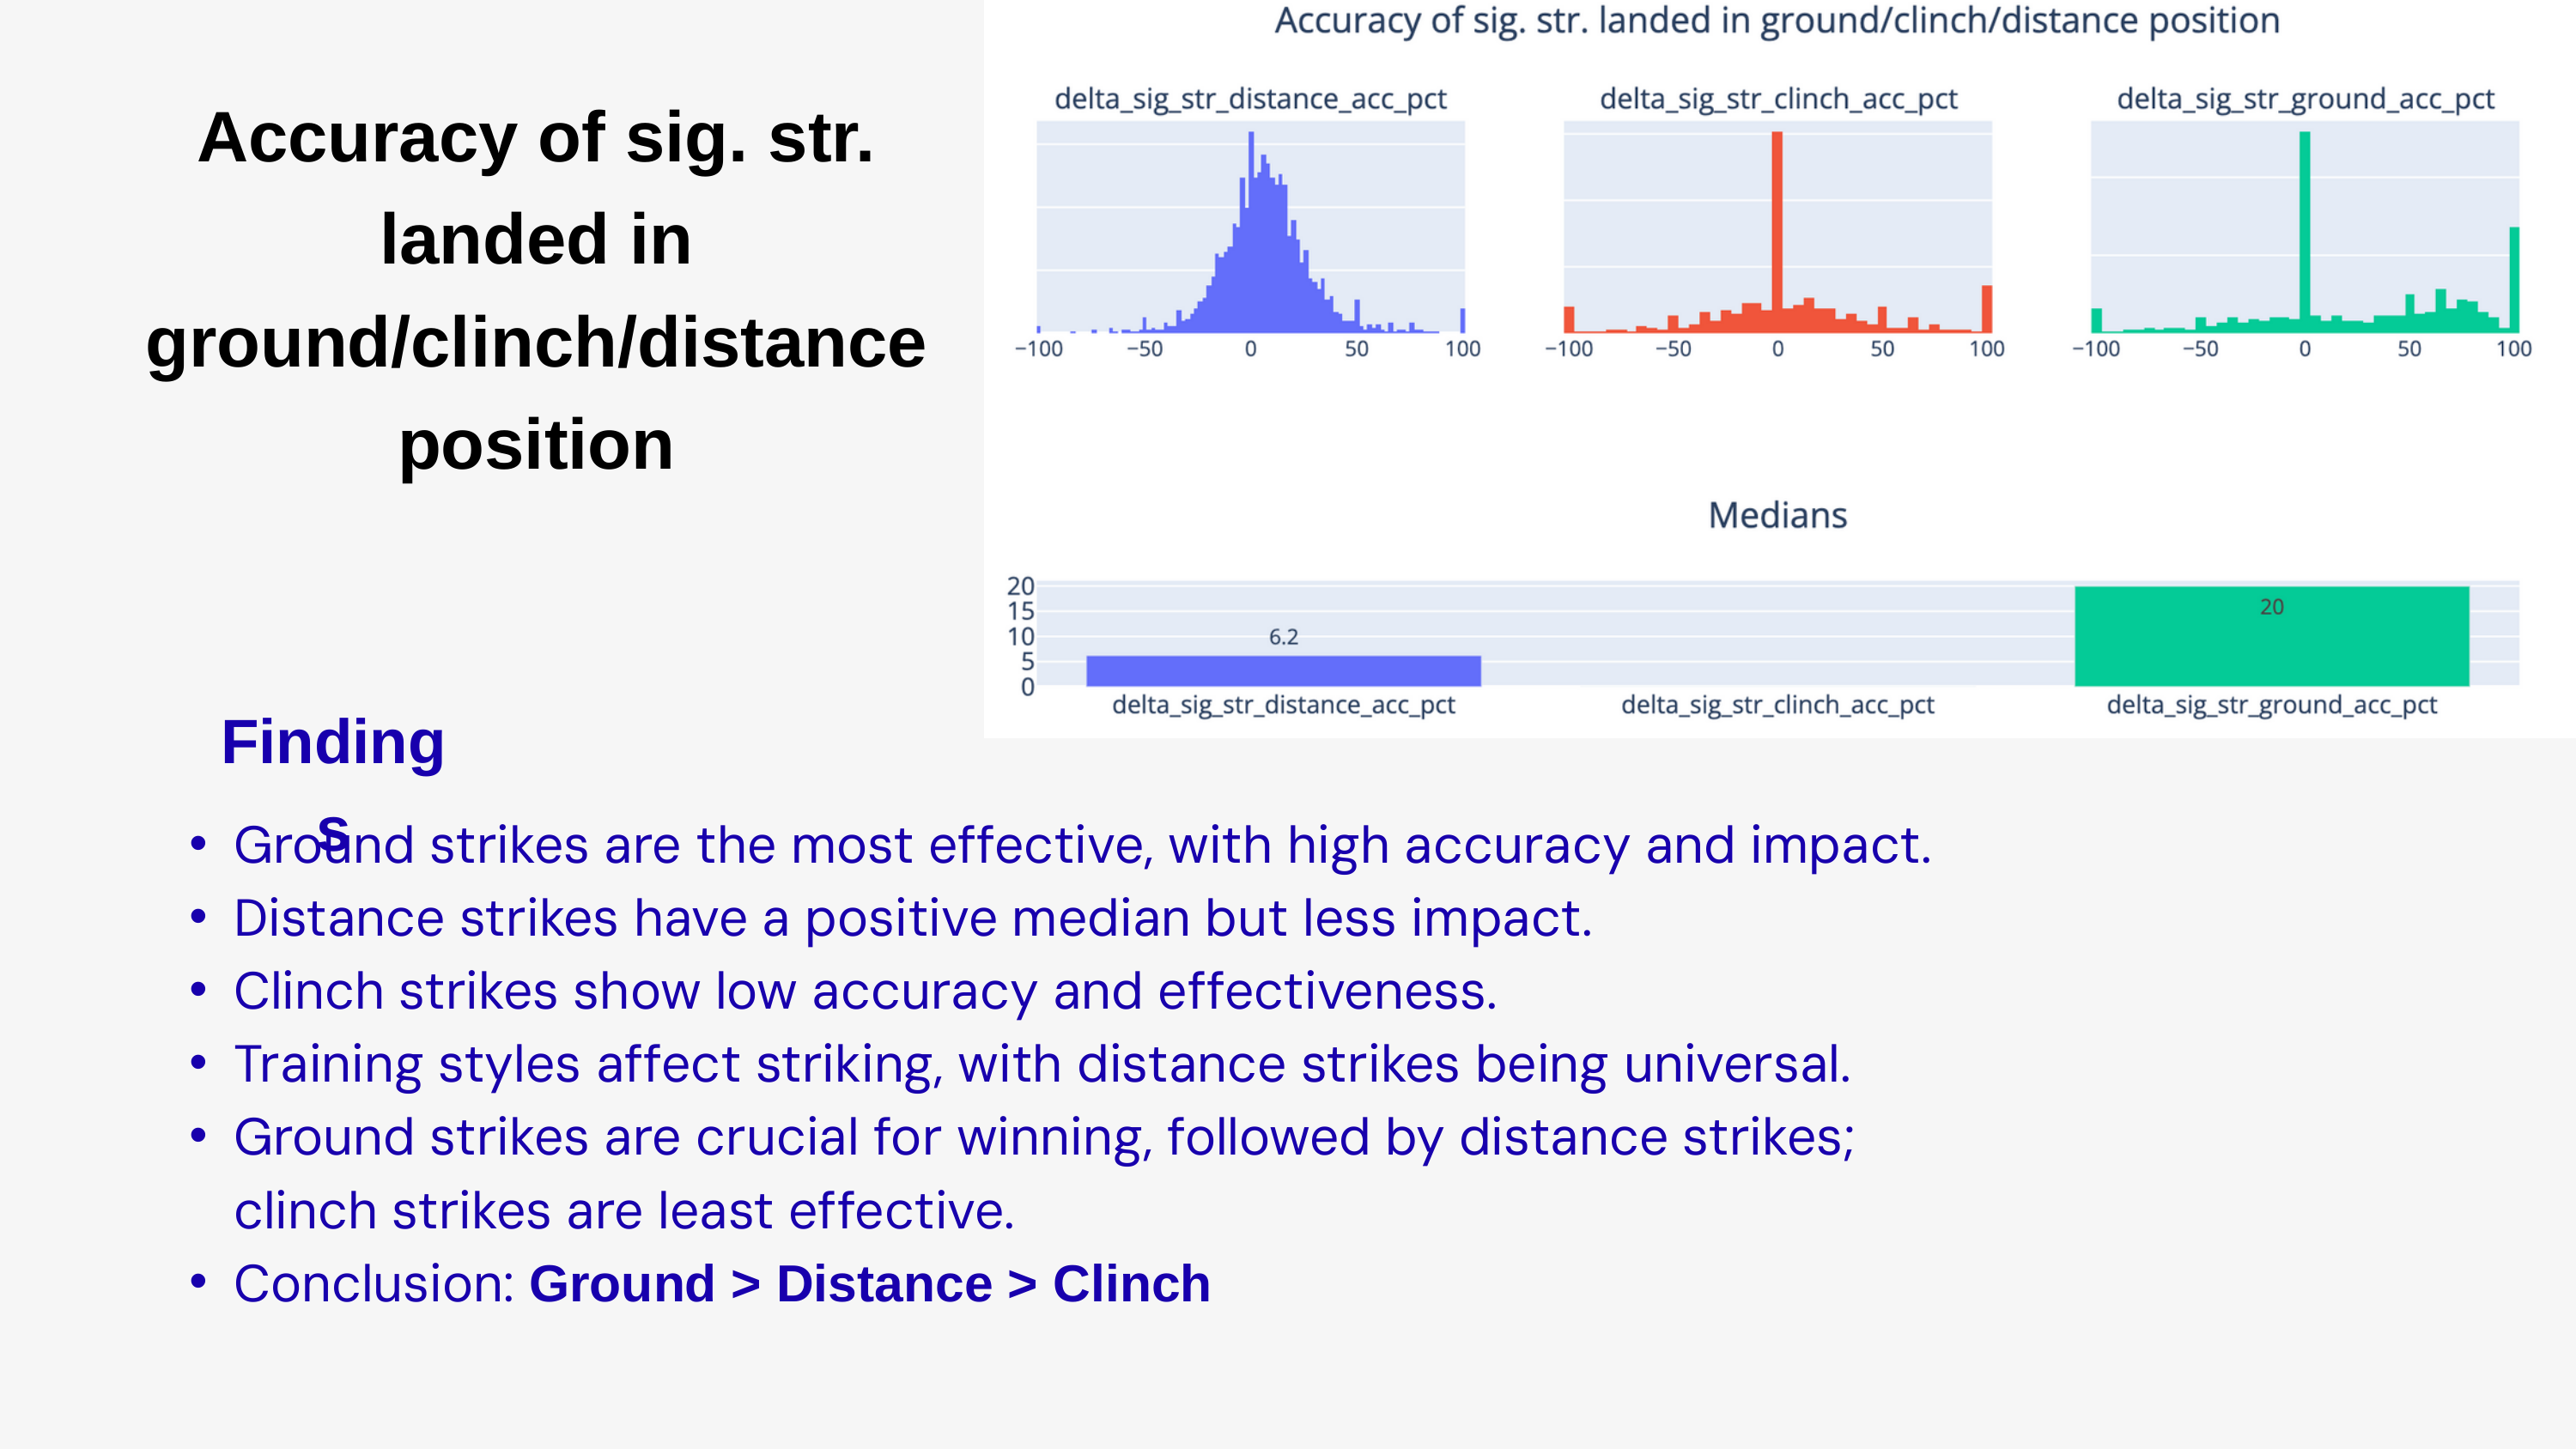

Accuracy of sig. str. landed in ground/clinch/distance position
Findings
Ground strikes are the most effective, with high accuracy and impact.
Distance strikes have a positive median but less impact.
Clinch strikes show low accuracy and effectiveness.
Training styles affect striking, with distance strikes being universal.
Ground strikes are crucial for winning, followed by distance strikes; clinch strikes are least effective.
Conclusion: Ground > Distance > Clinch